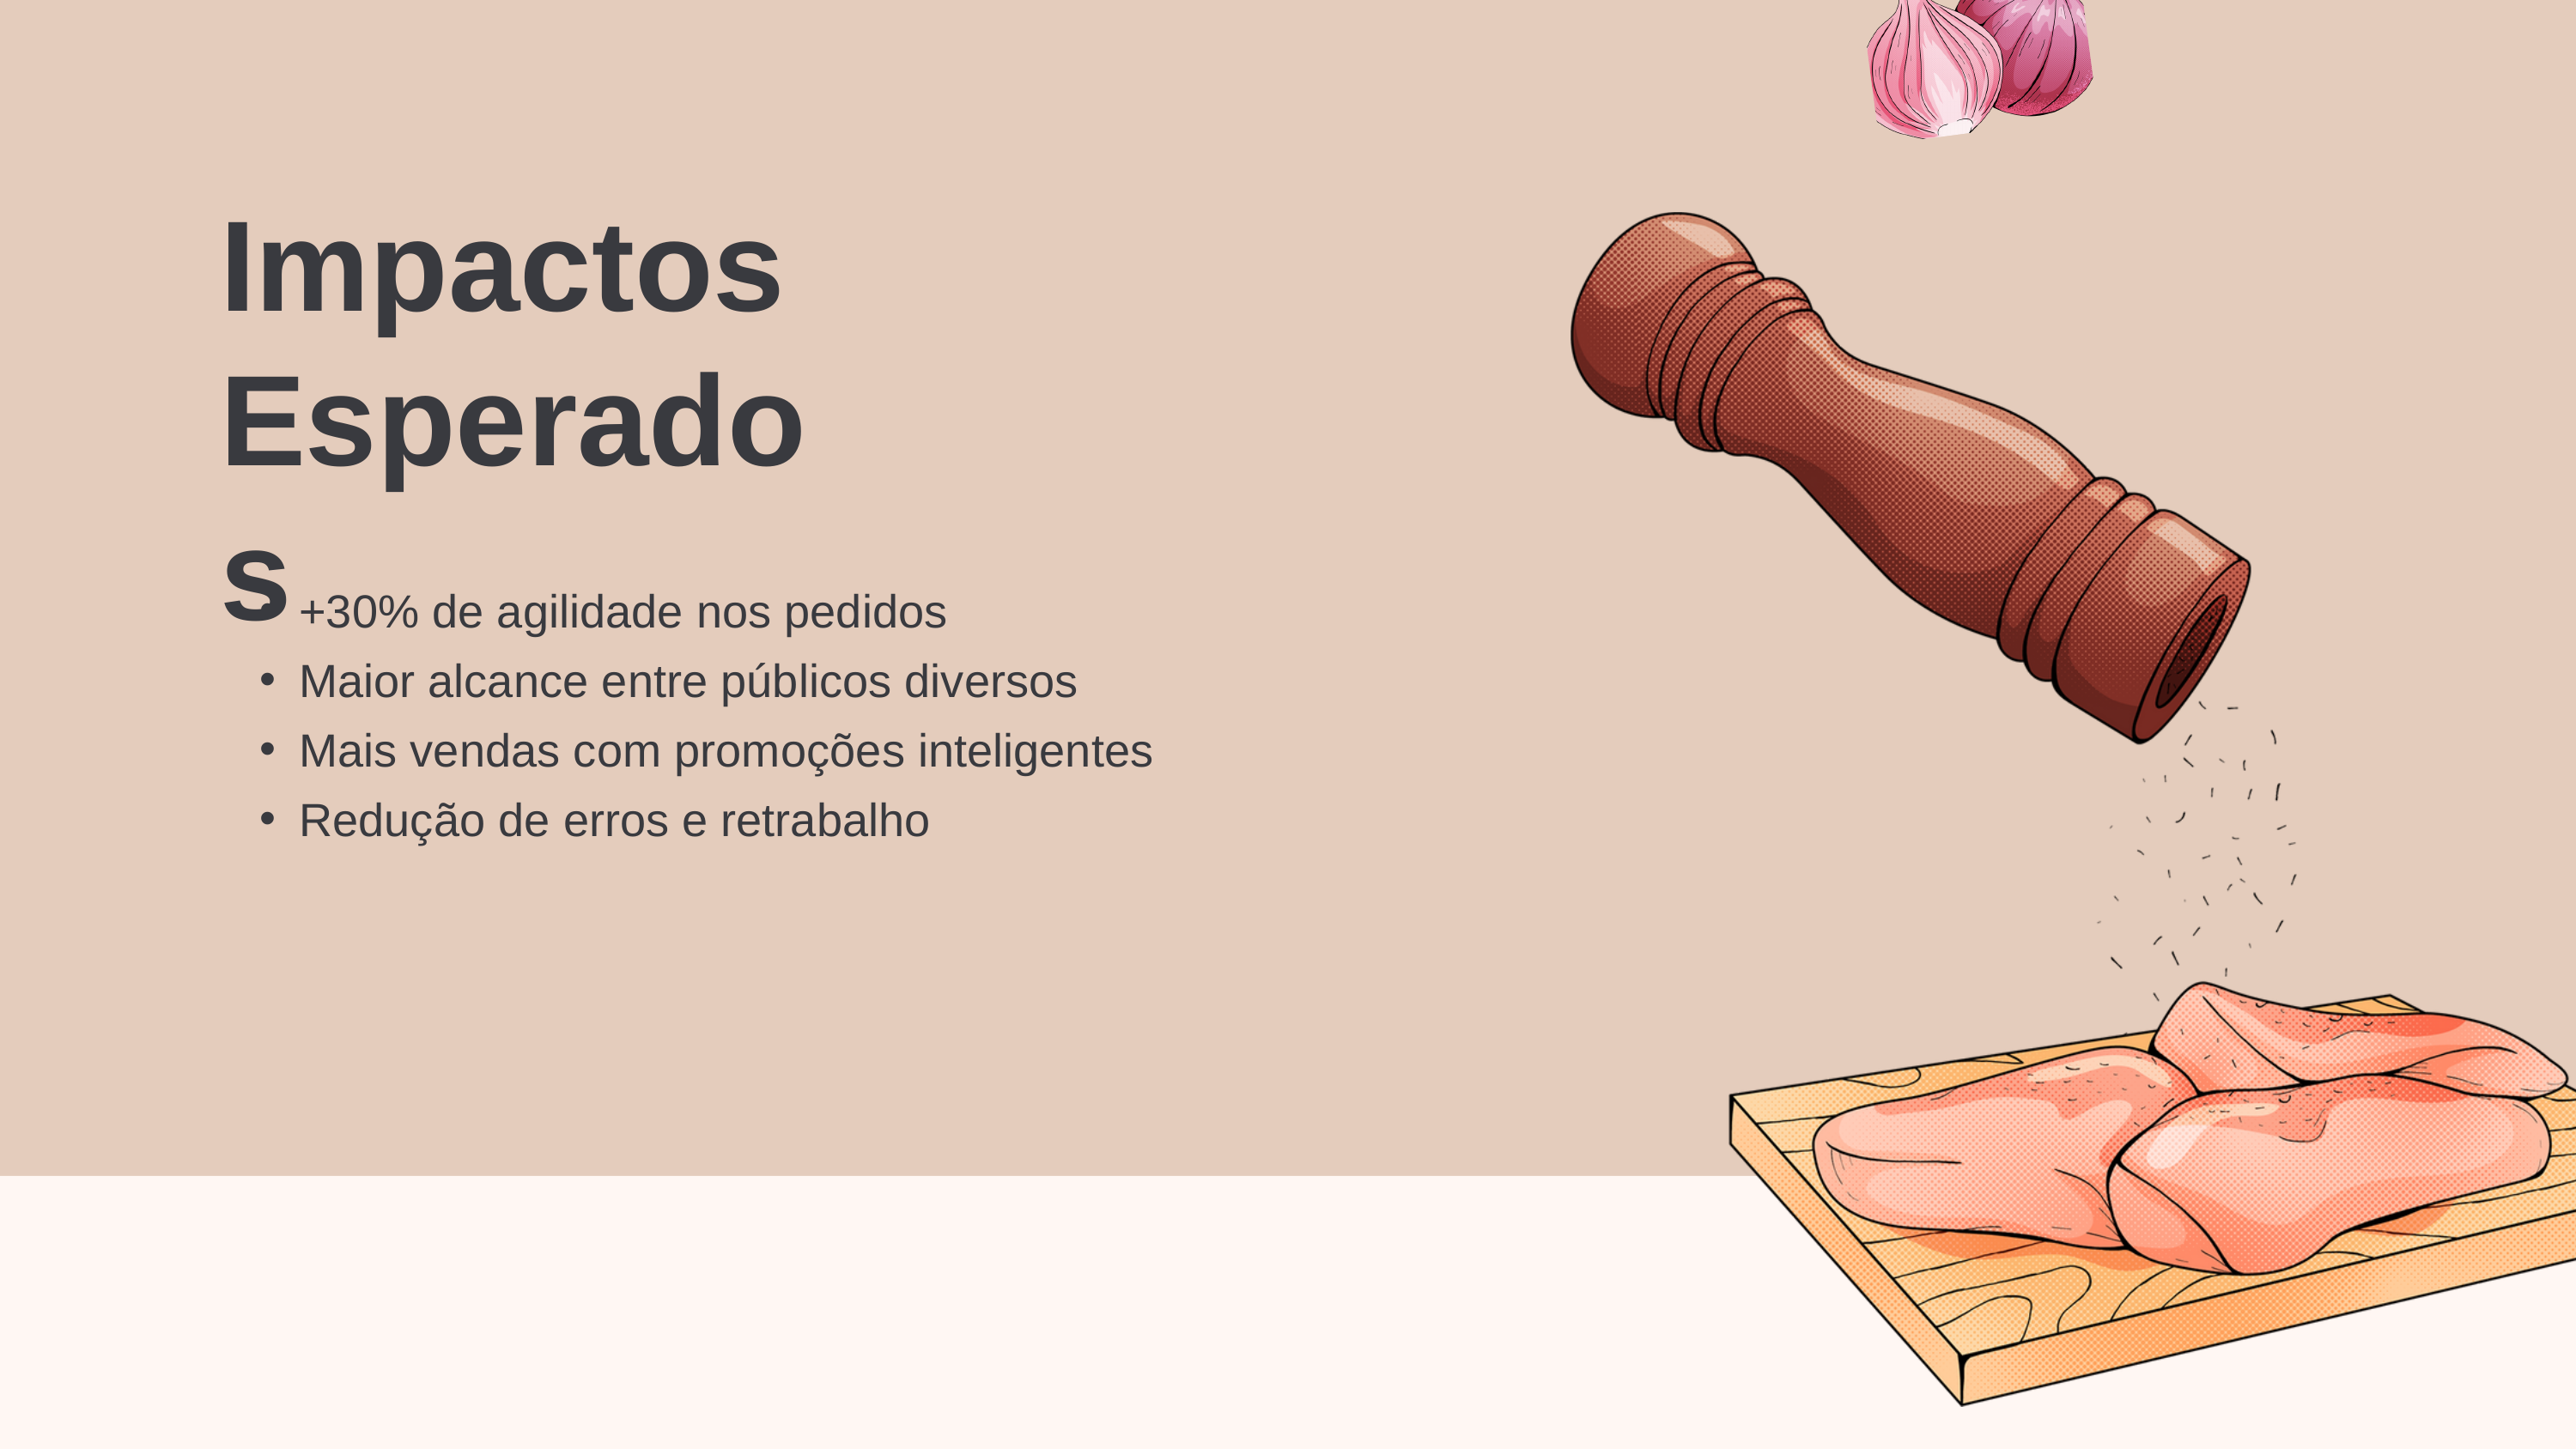

Impactos Esperados

+30% de agilidade nos pedidos
Maior alcance entre públicos diversos
Mais vendas com promoções inteligentes
Redução de erros e retrabalho